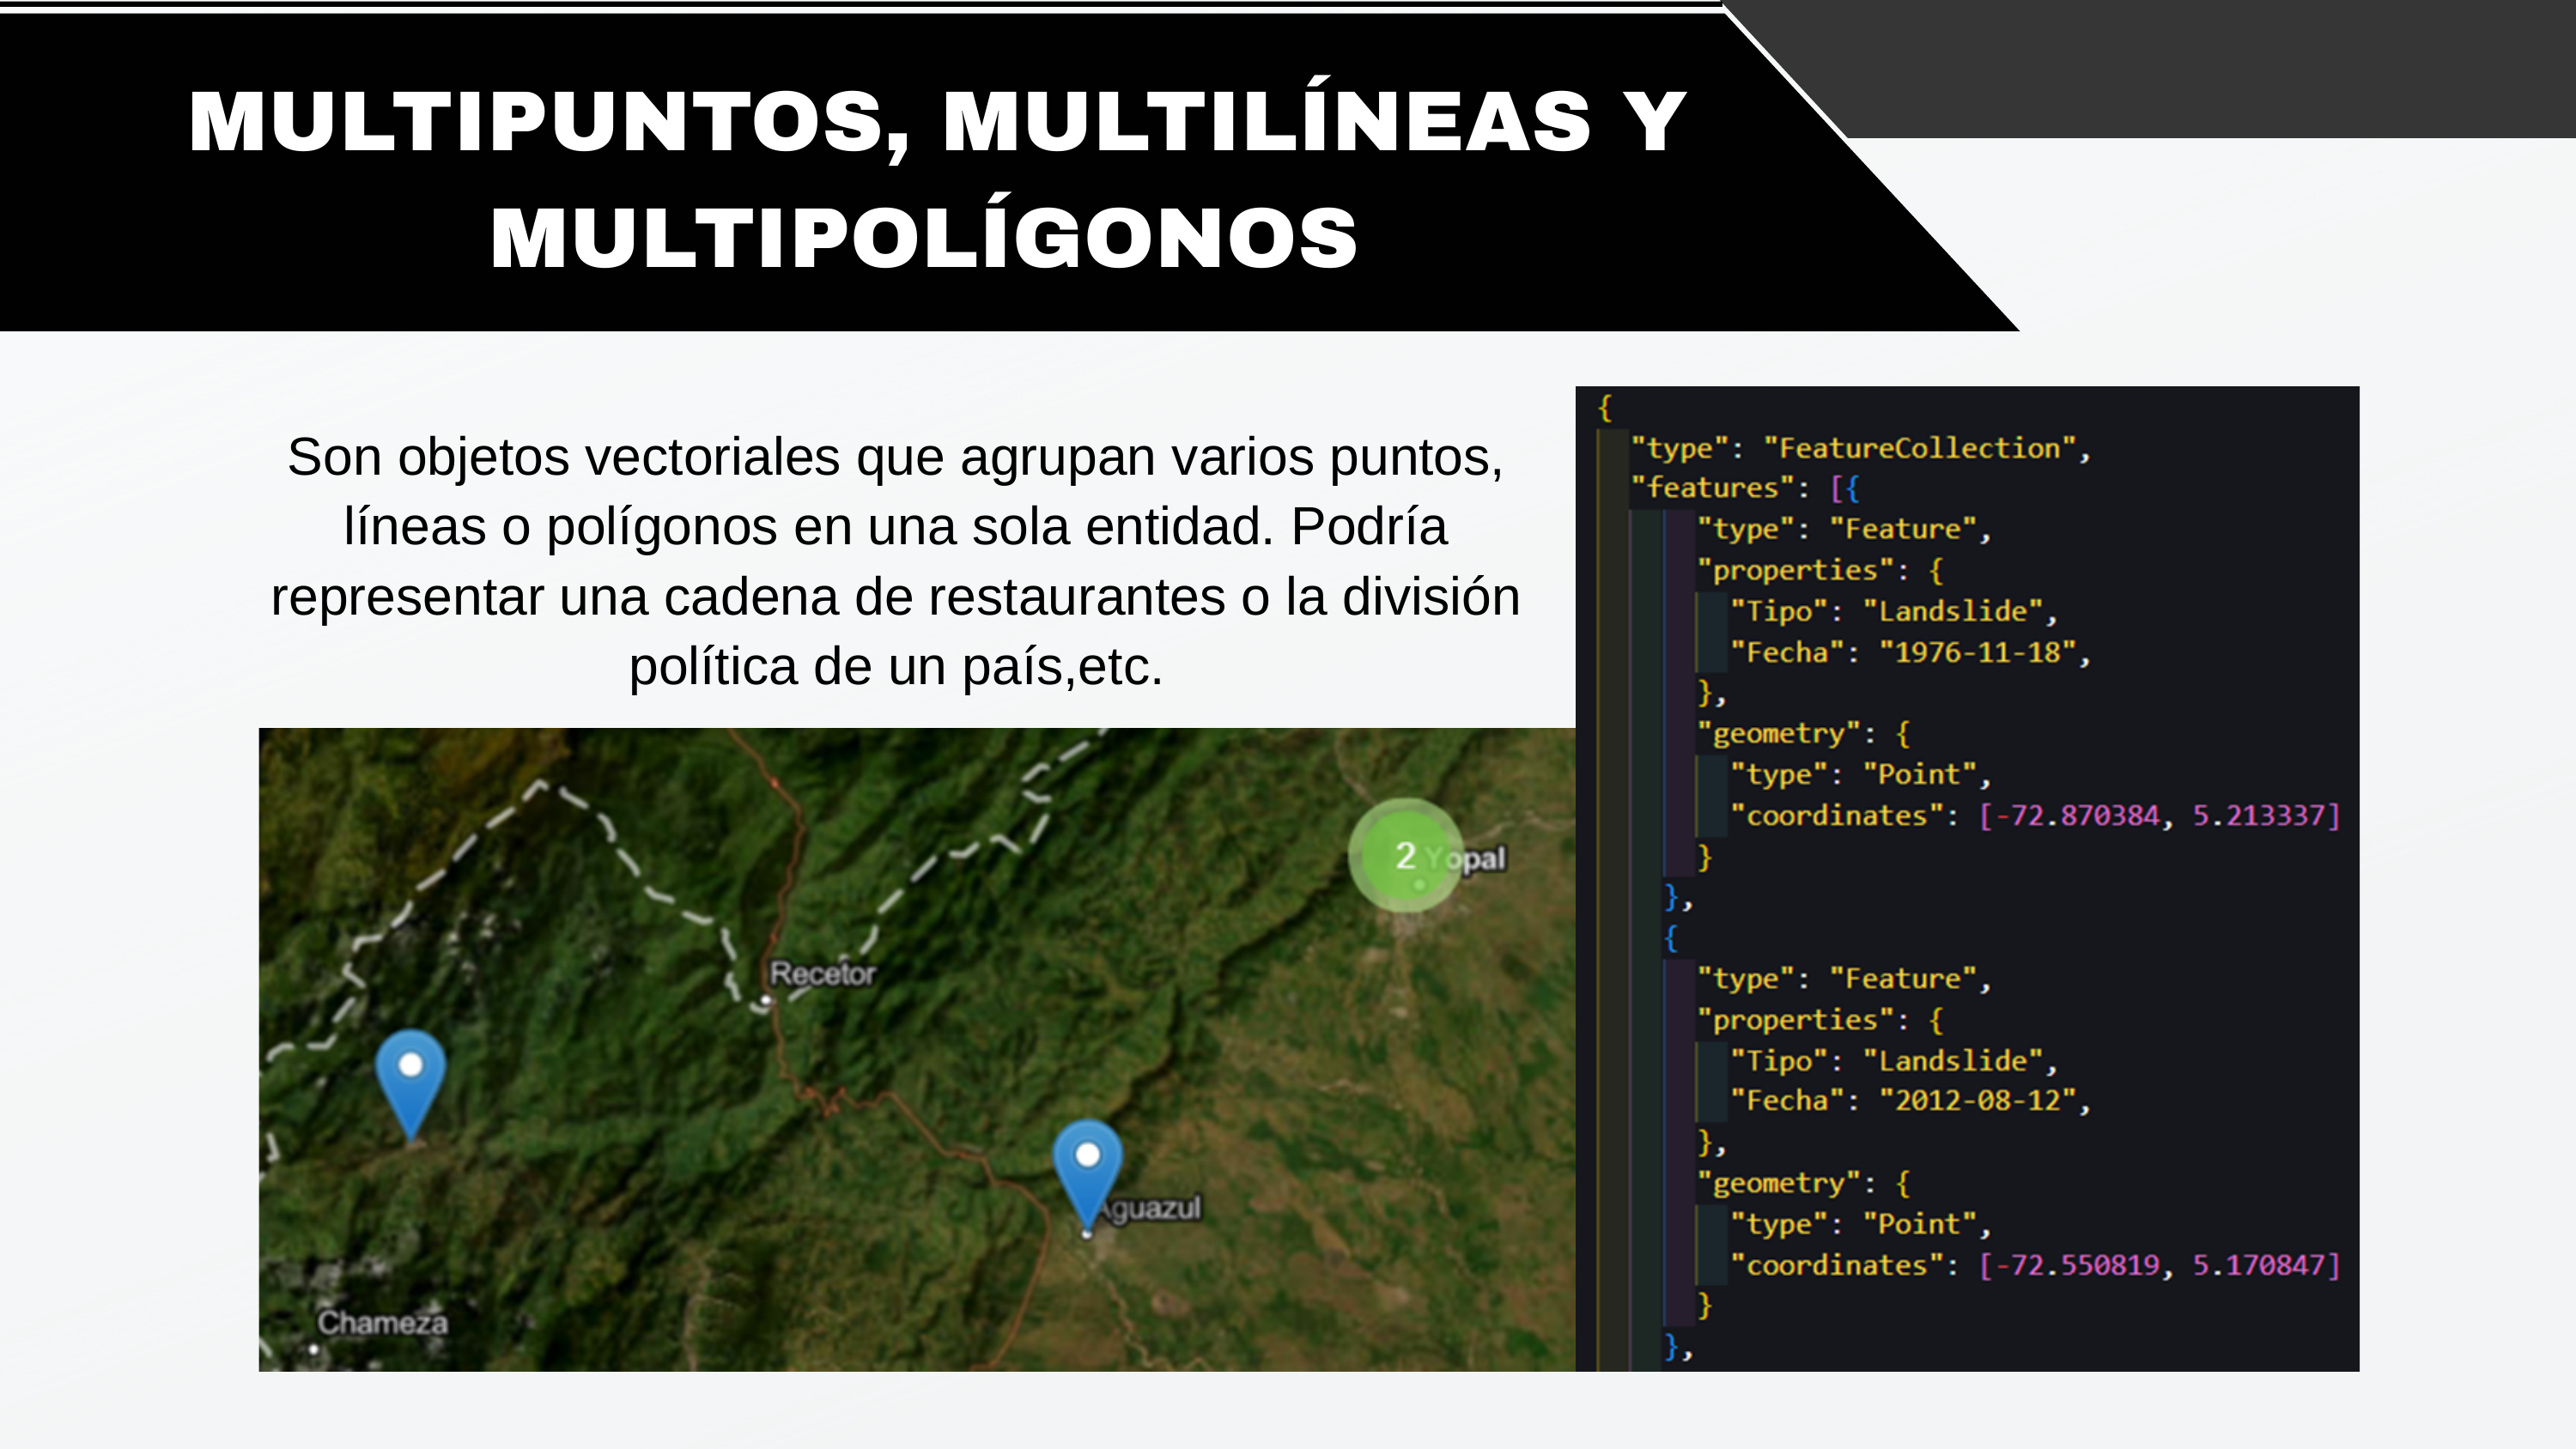

MULTIPUNTOS, MULTILÍNEAS Y MULTIPOLÍGONOS

Son objetos vectoriales que agrupan varios puntos, líneas o polígonos en una sola entidad. Podría representar una cadena de restaurantes o la división política de un país,etc.